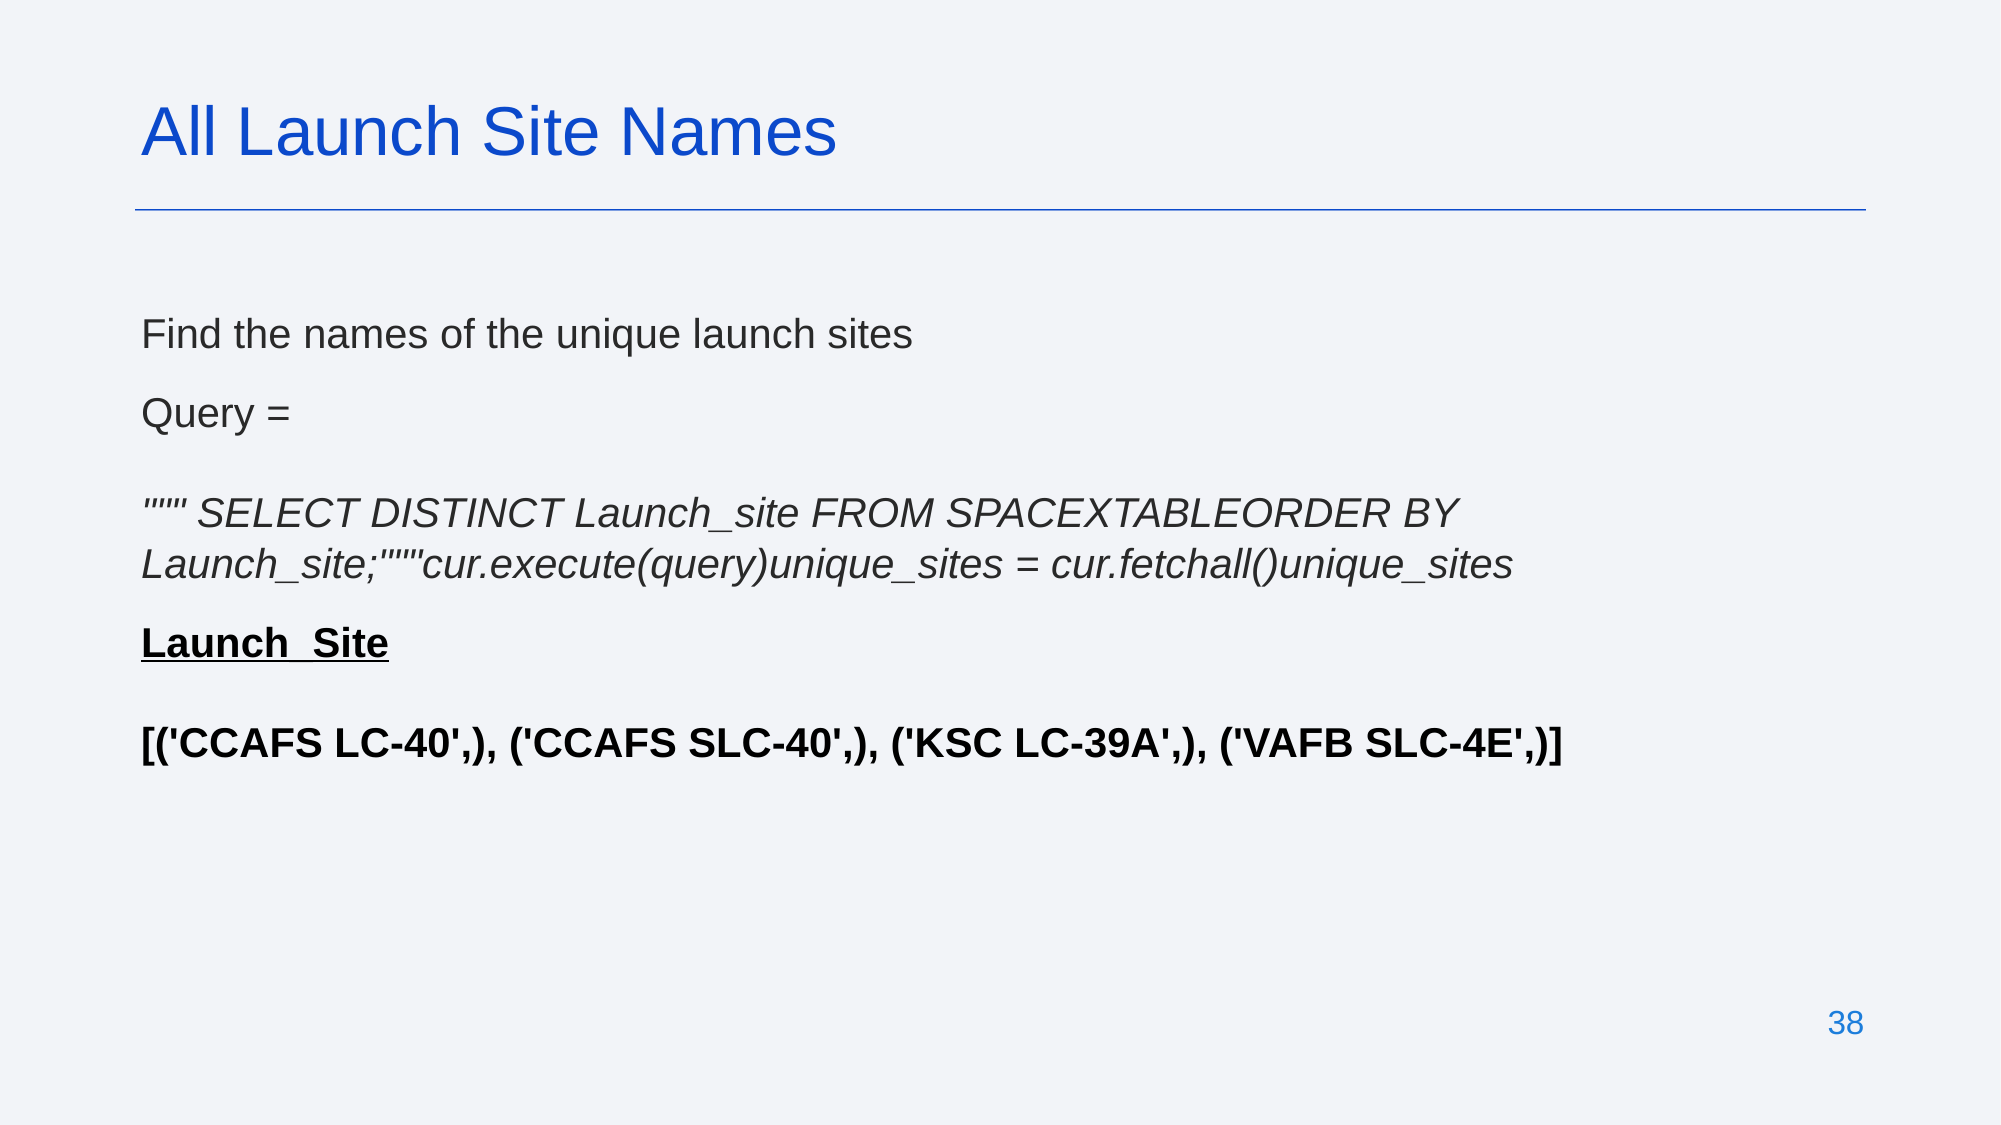

All Launch Site Names
Find the names of the unique launch sites
Query =
""" SELECT DISTINCT Launch_site FROM SPACEXTABLEORDER BY Launch_site;"""cur.execute(query)unique_sites = cur.fetchall()unique_sites
Launch_Site
[('CCAFS LC-40',), ('CCAFS SLC-40',), ('KSC LC-39A',), ('VAFB SLC-4E',)]
38